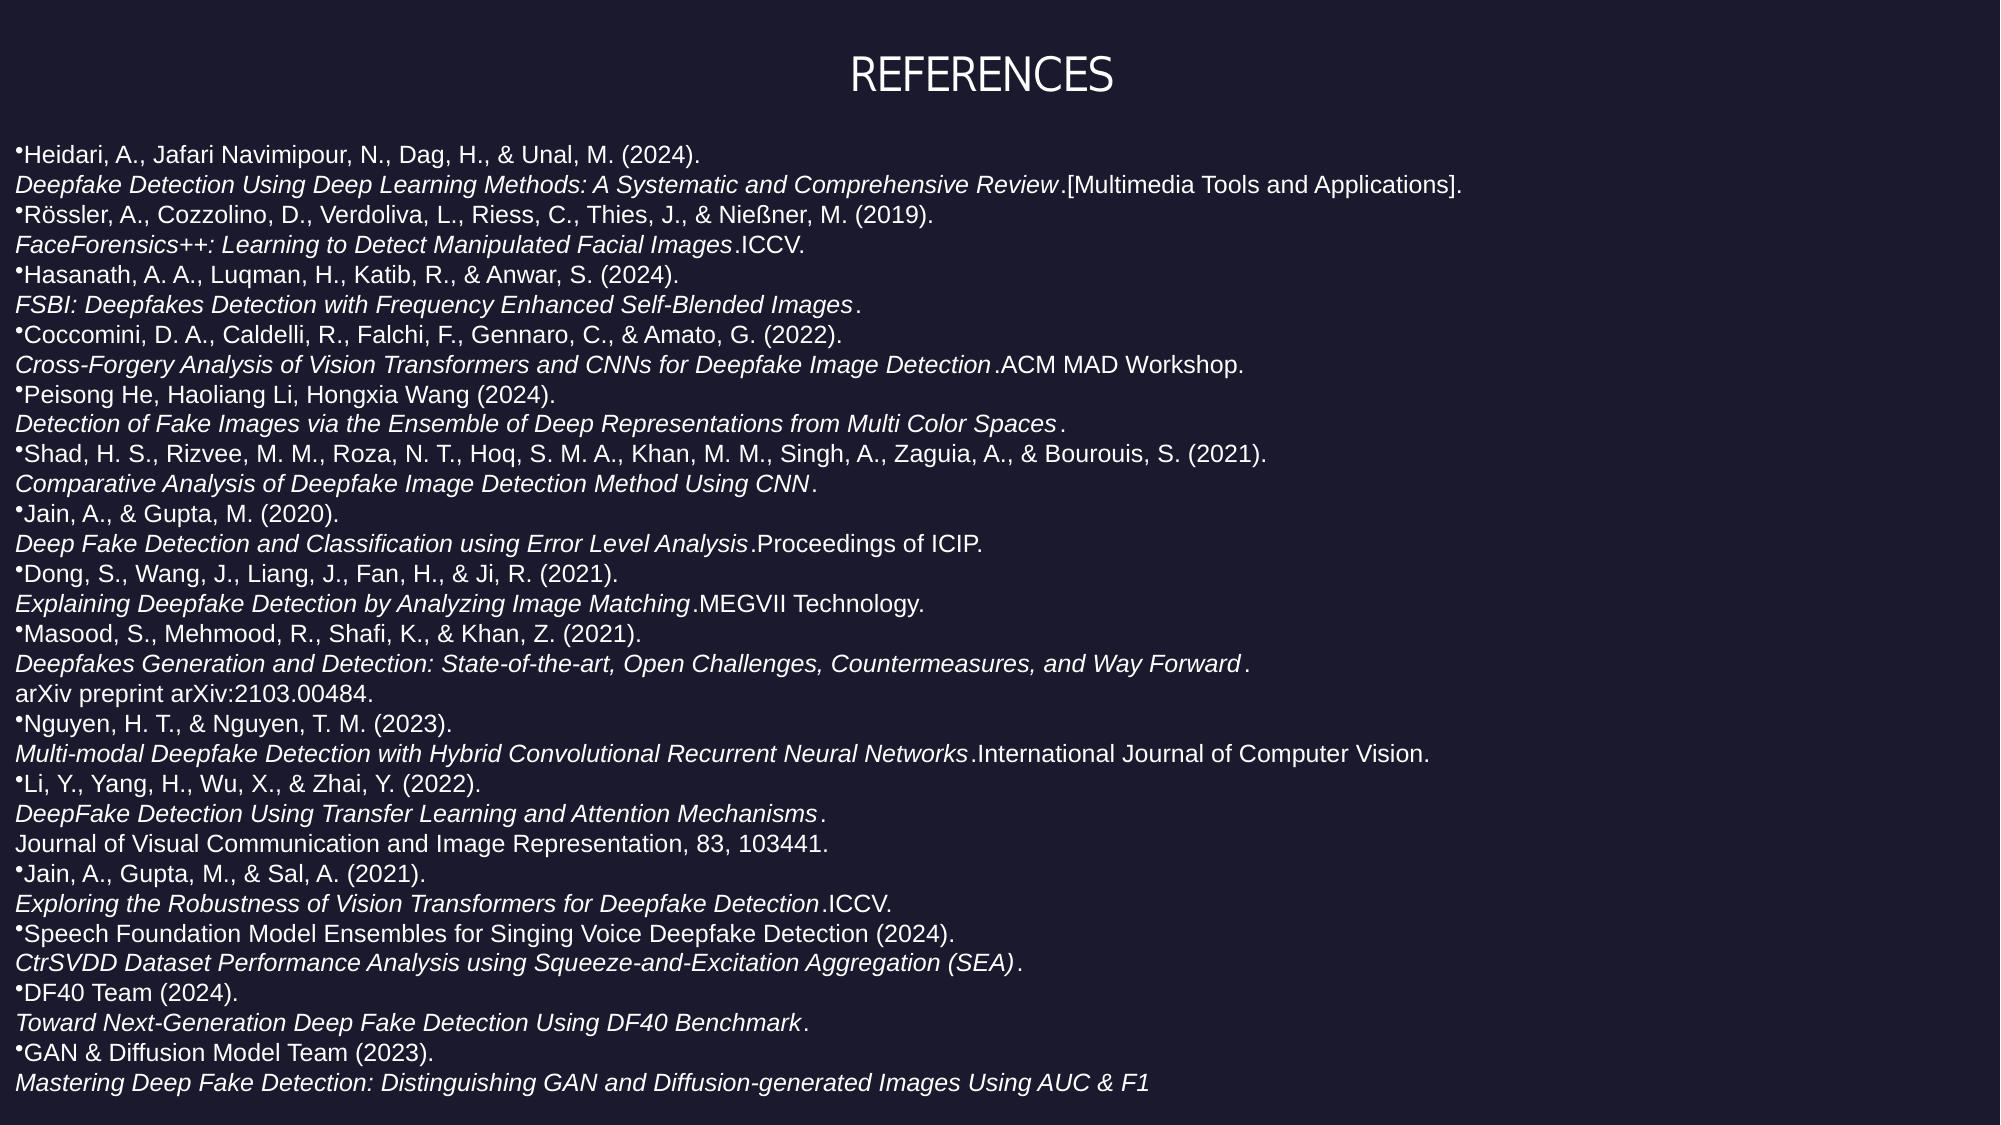

REFERENCES
Heidari, A., Jafari Navimipour, N., Dag, H., & Unal, M. (2024).
Deepfake Detection Using Deep Learning Methods: A Systematic and Comprehensive Review.[Multimedia Tools and Applications].
Rössler, A., Cozzolino, D., Verdoliva, L., Riess, C., Thies, J., & Nießner, M. (2019).
FaceForensics++: Learning to Detect Manipulated Facial Images.ICCV.
Hasanath, A. A., Luqman, H., Katib, R., & Anwar, S. (2024).
FSBI: Deepfakes Detection with Frequency Enhanced Self-Blended Images.
Coccomini, D. A., Caldelli, R., Falchi, F., Gennaro, C., & Amato, G. (2022).
Cross-Forgery Analysis of Vision Transformers and CNNs for Deepfake Image Detection.ACM MAD Workshop.
Peisong He, Haoliang Li, Hongxia Wang (2024).
Detection of Fake Images via the Ensemble of Deep Representations from Multi Color Spaces.
Shad, H. S., Rizvee, M. M., Roza, N. T., Hoq, S. M. A., Khan, M. M., Singh, A., Zaguia, A., & Bourouis, S. (2021).
Comparative Analysis of Deepfake Image Detection Method Using CNN.
Jain, A., & Gupta, M. (2020).
Deep Fake Detection and Classification using Error Level Analysis.Proceedings of ICIP.
Dong, S., Wang, J., Liang, J., Fan, H., & Ji, R. (2021).
Explaining Deepfake Detection by Analyzing Image Matching.MEGVII Technology.
Masood, S., Mehmood, R., Shafi, K., & Khan, Z. (2021).
Deepfakes Generation and Detection: State-of-the-art, Open Challenges, Countermeasures, and Way Forward.
arXiv preprint arXiv:2103.00484.
Nguyen, H. T., & Nguyen, T. M. (2023).
Multi-modal Deepfake Detection with Hybrid Convolutional Recurrent Neural Networks.International Journal of Computer Vision.
Li, Y., Yang, H., Wu, X., & Zhai, Y. (2022).
DeepFake Detection Using Transfer Learning and Attention Mechanisms.
Journal of Visual Communication and Image Representation, 83, 103441.
Jain, A., Gupta, M., & Sal, A. (2021).
Exploring the Robustness of Vision Transformers for Deepfake Detection.ICCV.
Speech Foundation Model Ensembles for Singing Voice Deepfake Detection (2024).
CtrSVDD Dataset Performance Analysis using Squeeze-and-Excitation Aggregation (SEA).
DF40 Team (2024).
Toward Next-Generation Deep Fake Detection Using DF40 Benchmark.
GAN & Diffusion Model Team (2023).
Mastering Deep Fake Detection: Distinguishing GAN and Diffusion-generated Images Using AUC & F1